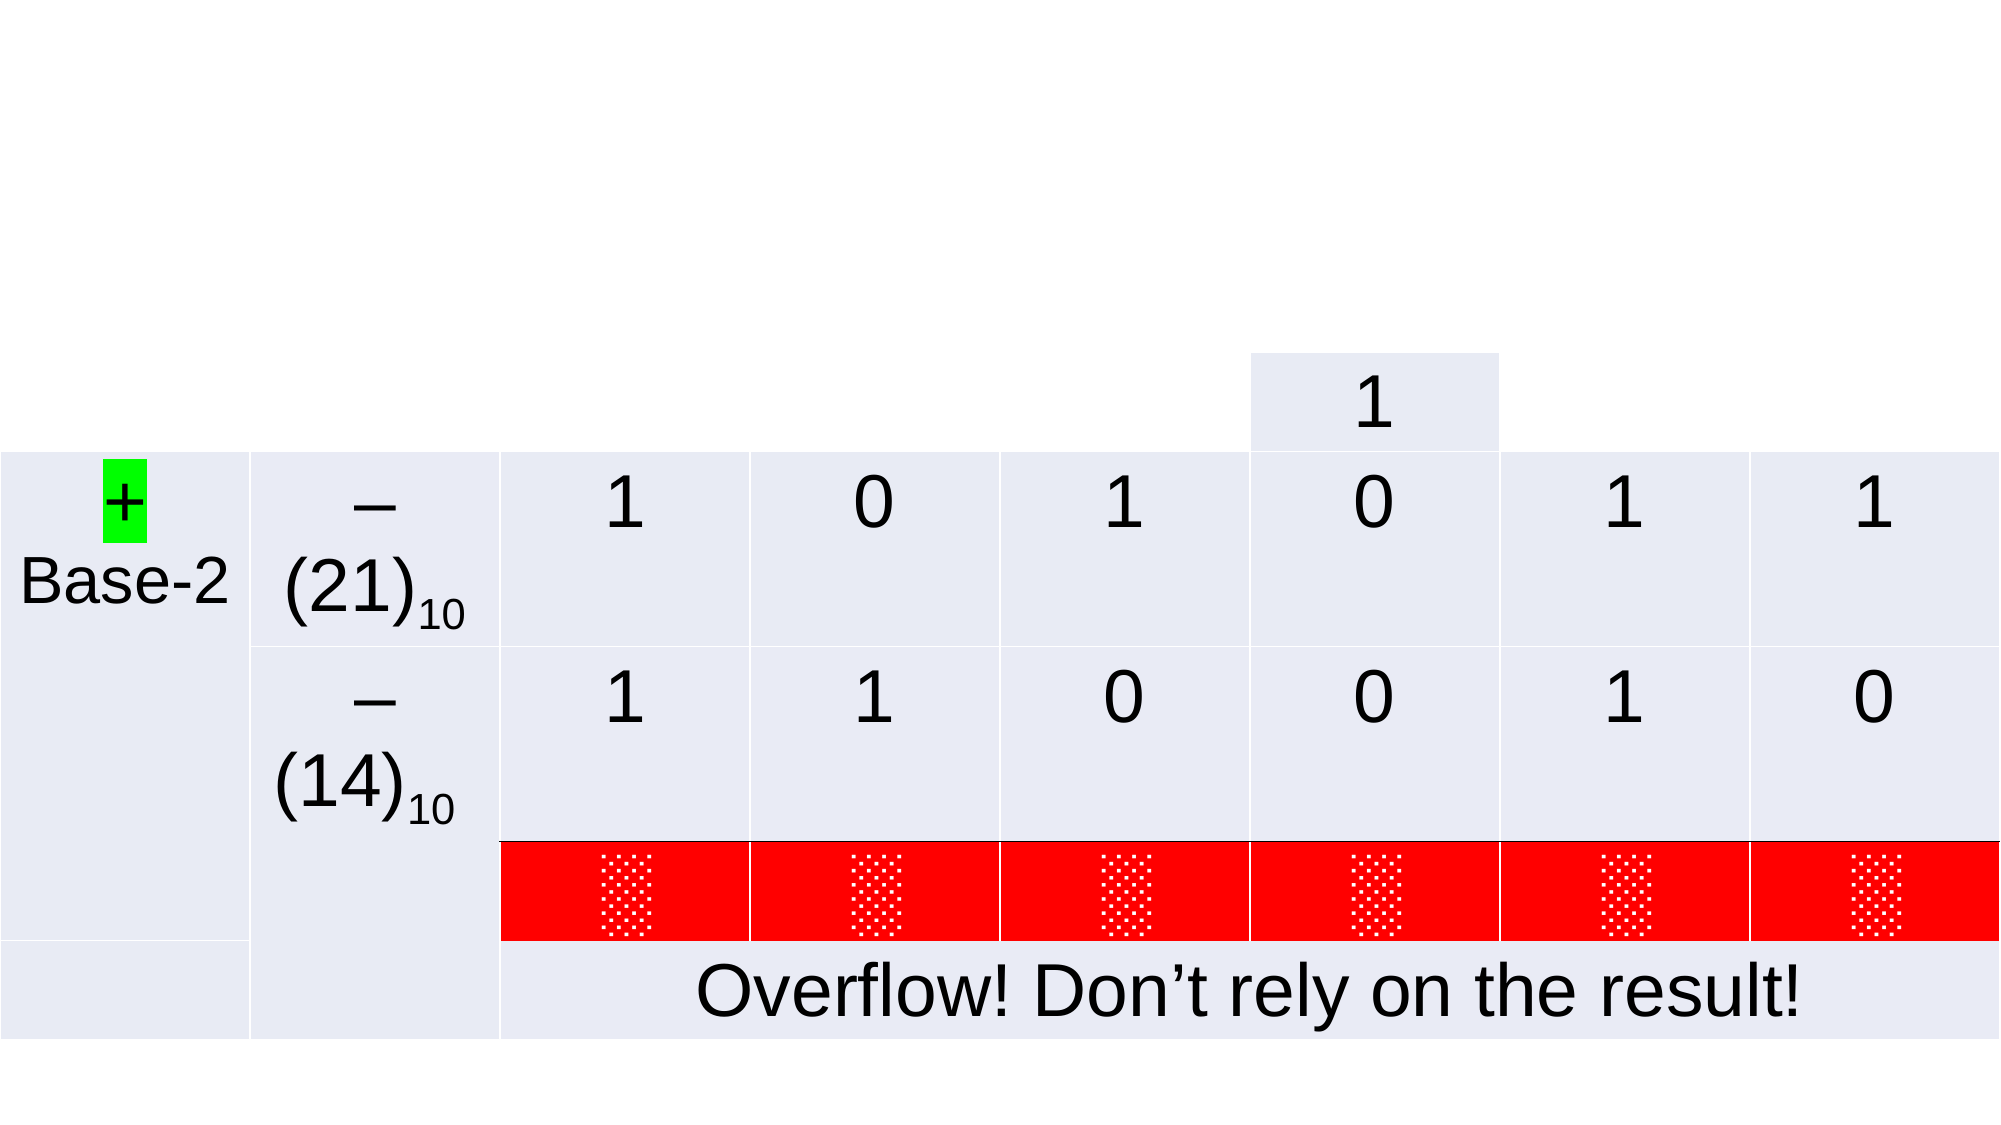

|  |  |  |  |  | 1 |  |  |
| --- | --- | --- | --- | --- | --- | --- | --- |
| + Base-2 | –(21)10 | 1 | 0 | 1 | 0 | 1 | 1 |
|  | –(14)10 | 1 | 1 | 0 | 0 | 1 | 0 |
|  |  | ░ | ░ | ░ | ░ | ░ | ░ |
|  |  | Overflow! Don’t rely on the result! |  |  |  |  |  |